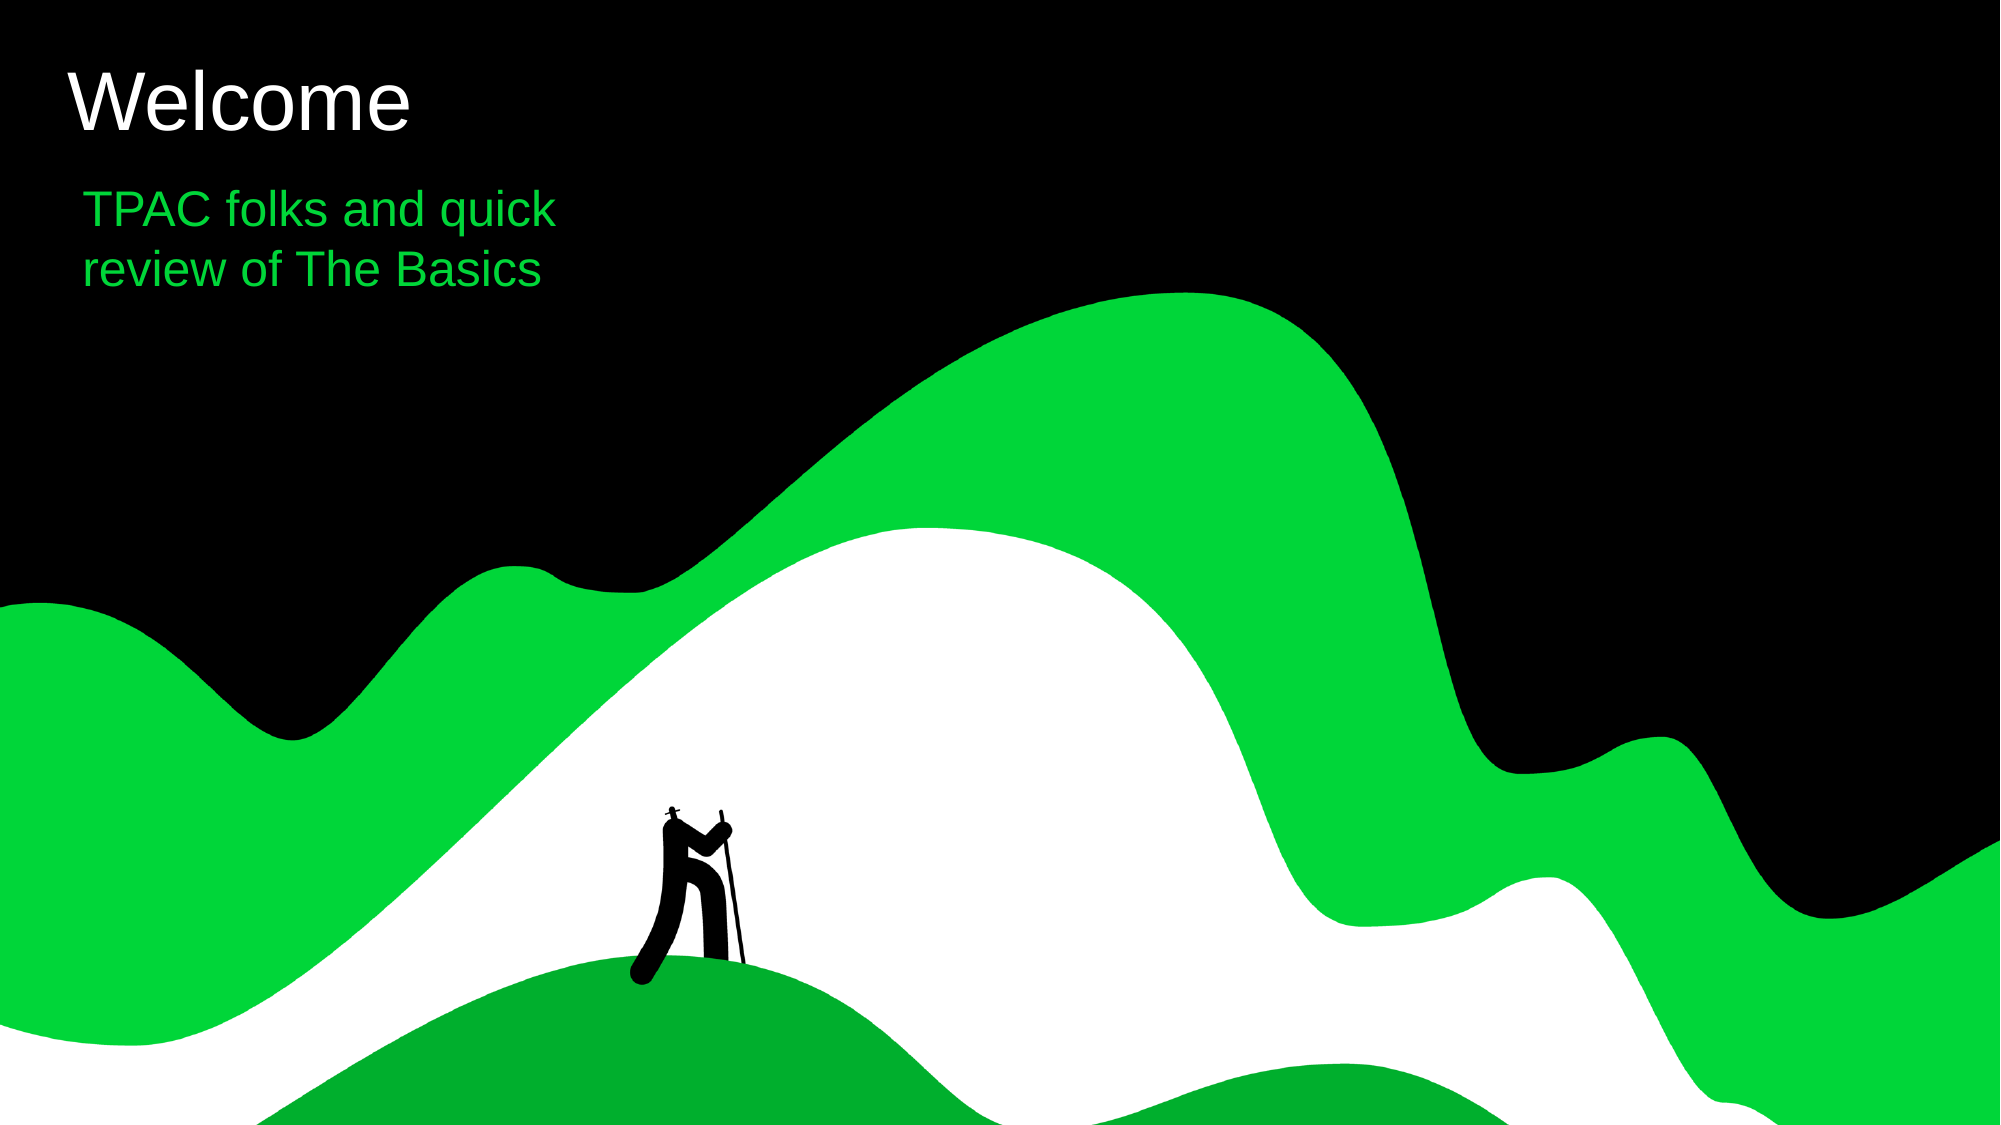

# Welcome
TPAC folks and quick review of The Basics